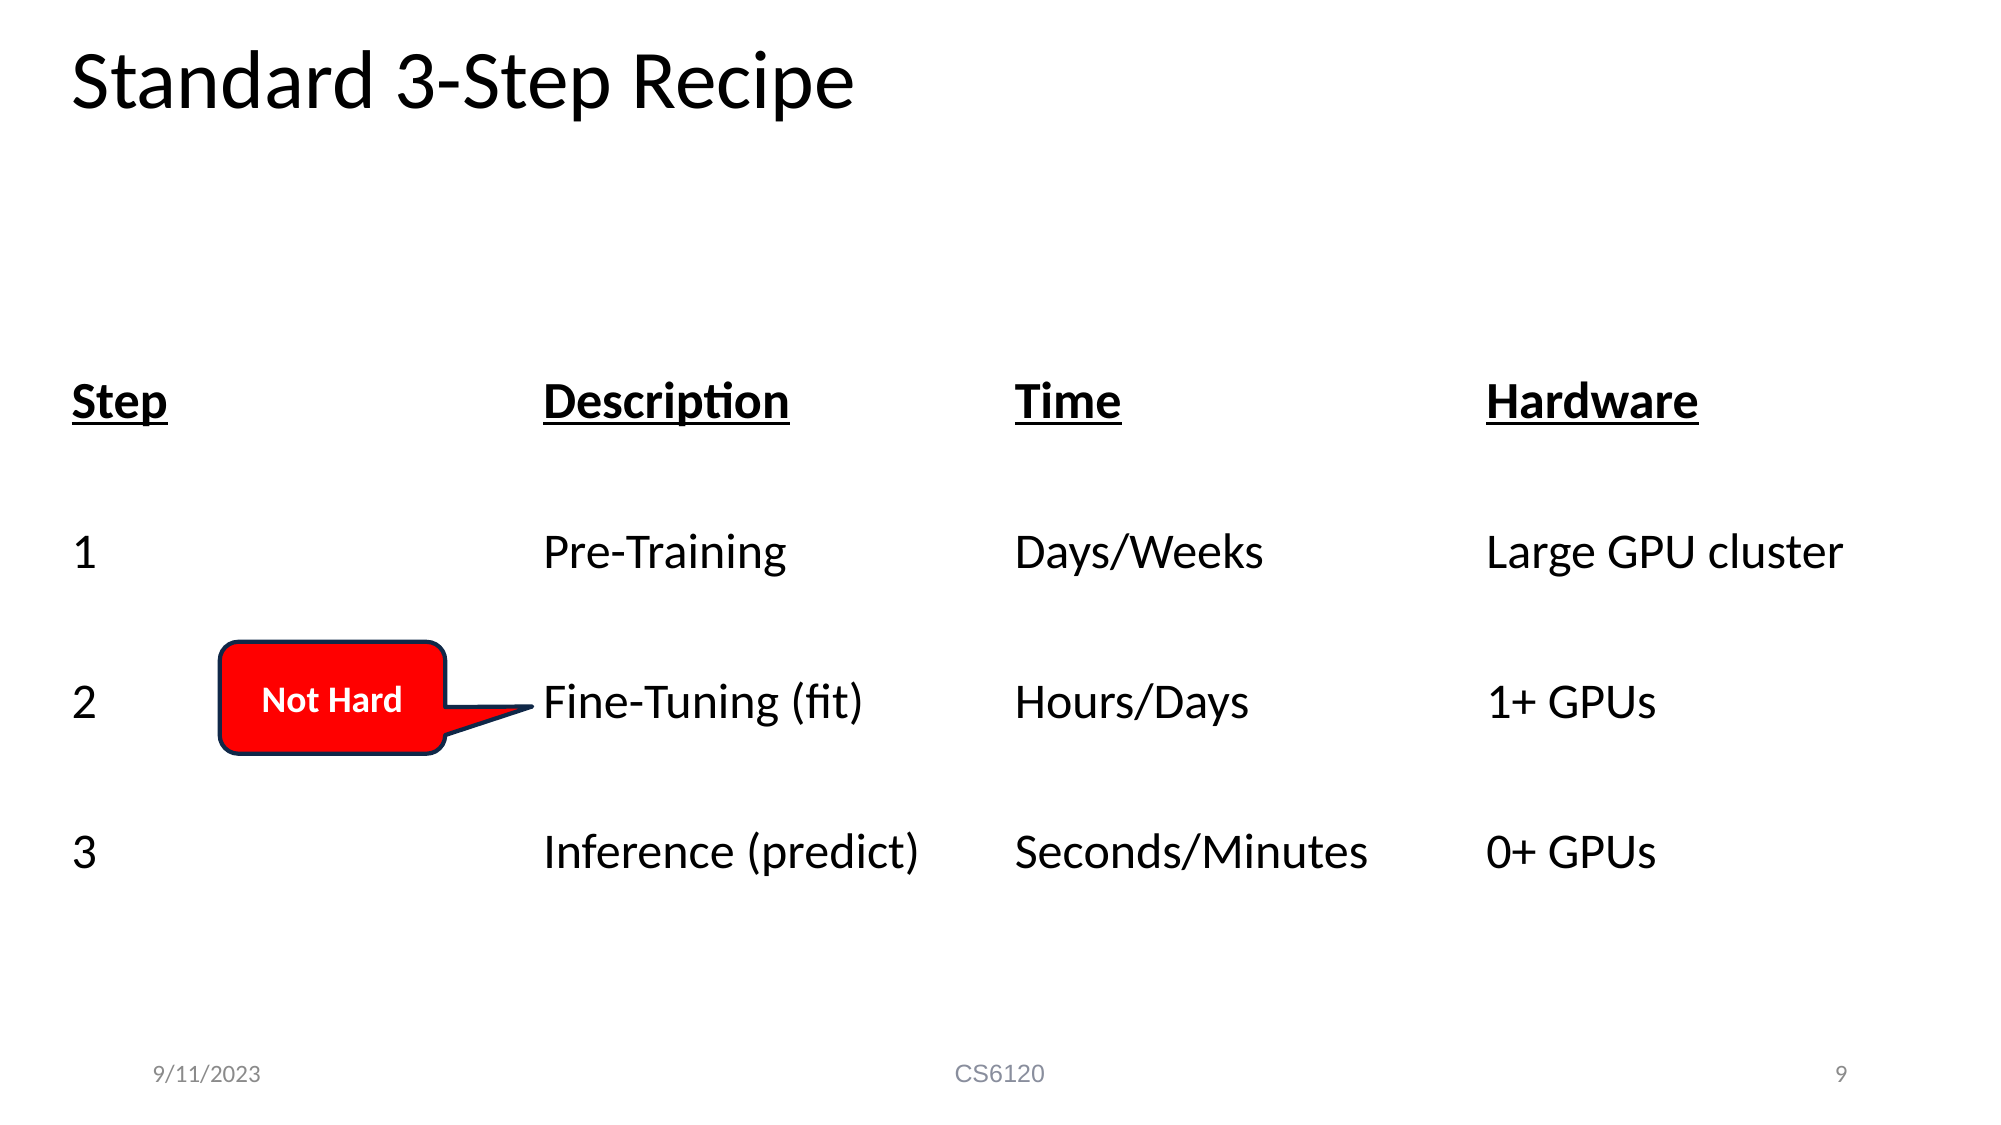

# Standard 3-Step Recipe
| Step | Description | Time | Hardware |
| --- | --- | --- | --- |
| 1 | Pre-Training | Days/Weeks | Large GPU cluster |
| 2 | Fine-Tuning (fit) | Hours/Days | 1+ GPUs |
| 3 | Inference (predict) | Seconds/Minutes | 0+ GPUs |
Not Hard
9/11/2023
CS6120
9